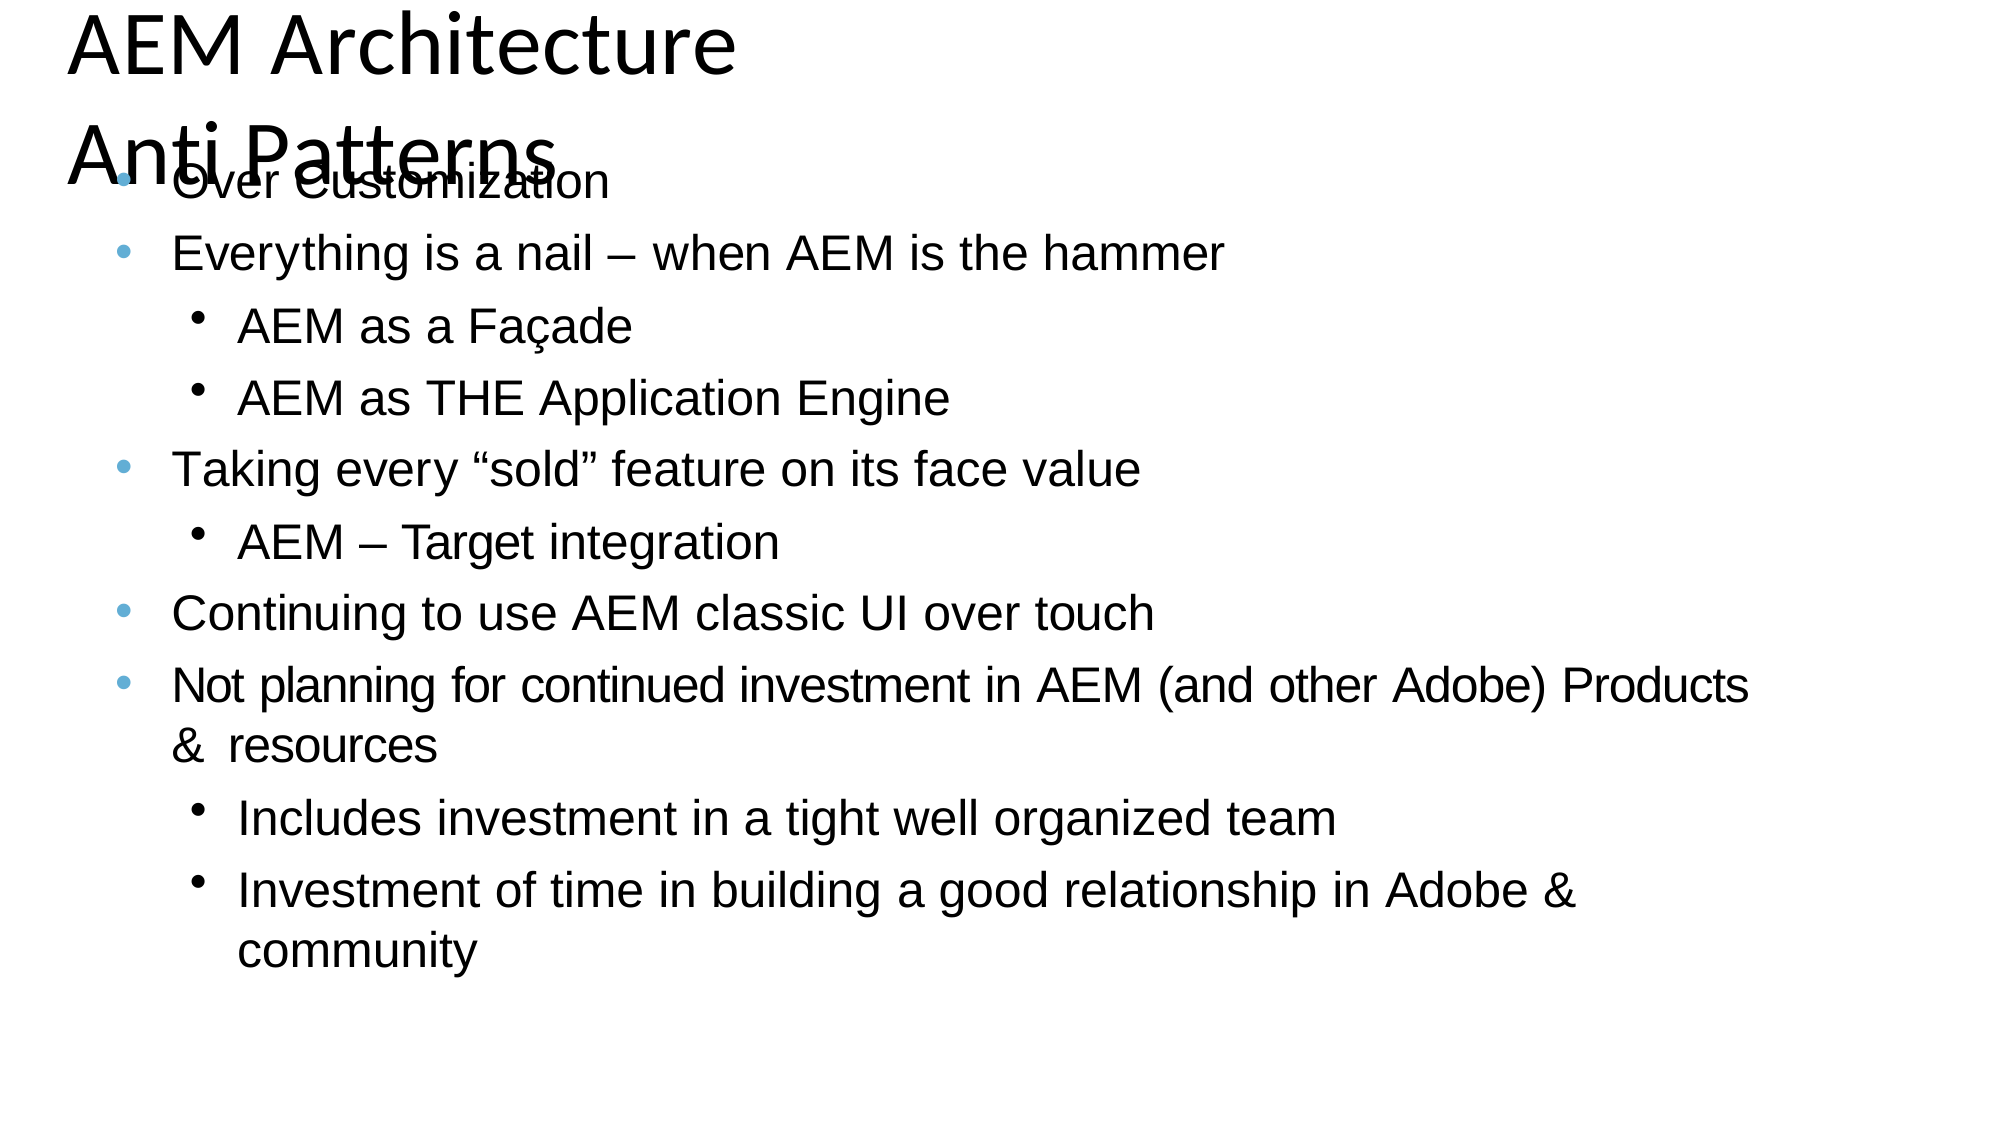

# AEM Architecture Anti Patterns
Over Customization
Everything is a nail – when AEM is the hammer
AEM as a Façade
AEM as THE Application Engine
Taking every “sold” feature on its face value
AEM – Target integration
Continuing to use AEM classic UI over touch
Not planning for continued investment in AEM (and other Adobe) Products &  resources
Includes investment in a tight well organized team
Investment of time in building a good relationship in Adobe & community
© 2016 Adobe Systems Incorporated. All Rights Reserved. Adobe Confidential.
40